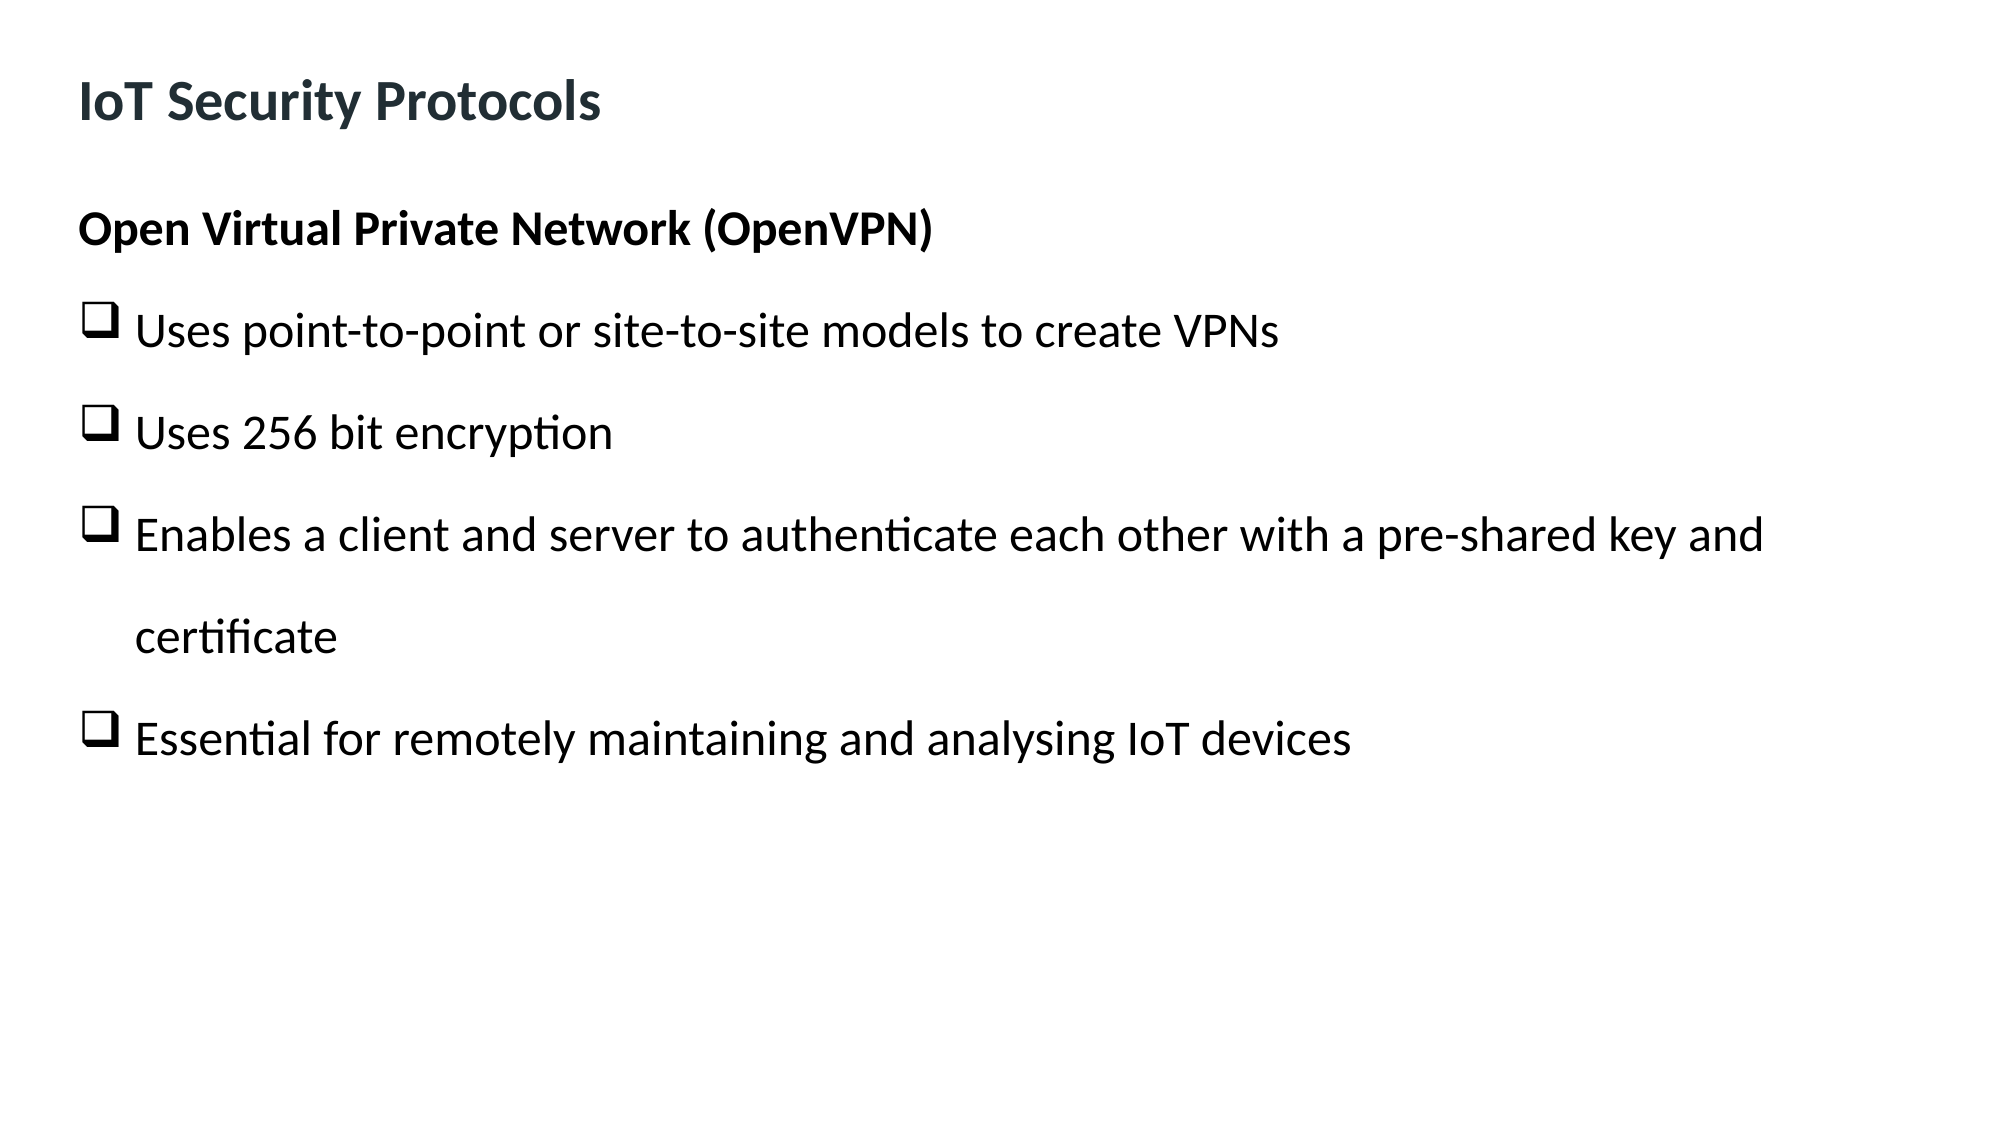

IoT Security Protocols
Open Virtual Private Network (OpenVPN)
Uses point-to-point or site-to-site models to create VPNs
Uses 256 bit encryption
Enables a client and server to authenticate each other with a pre-shared key and certificate
Essential for remotely maintaining and analysing IoT devices